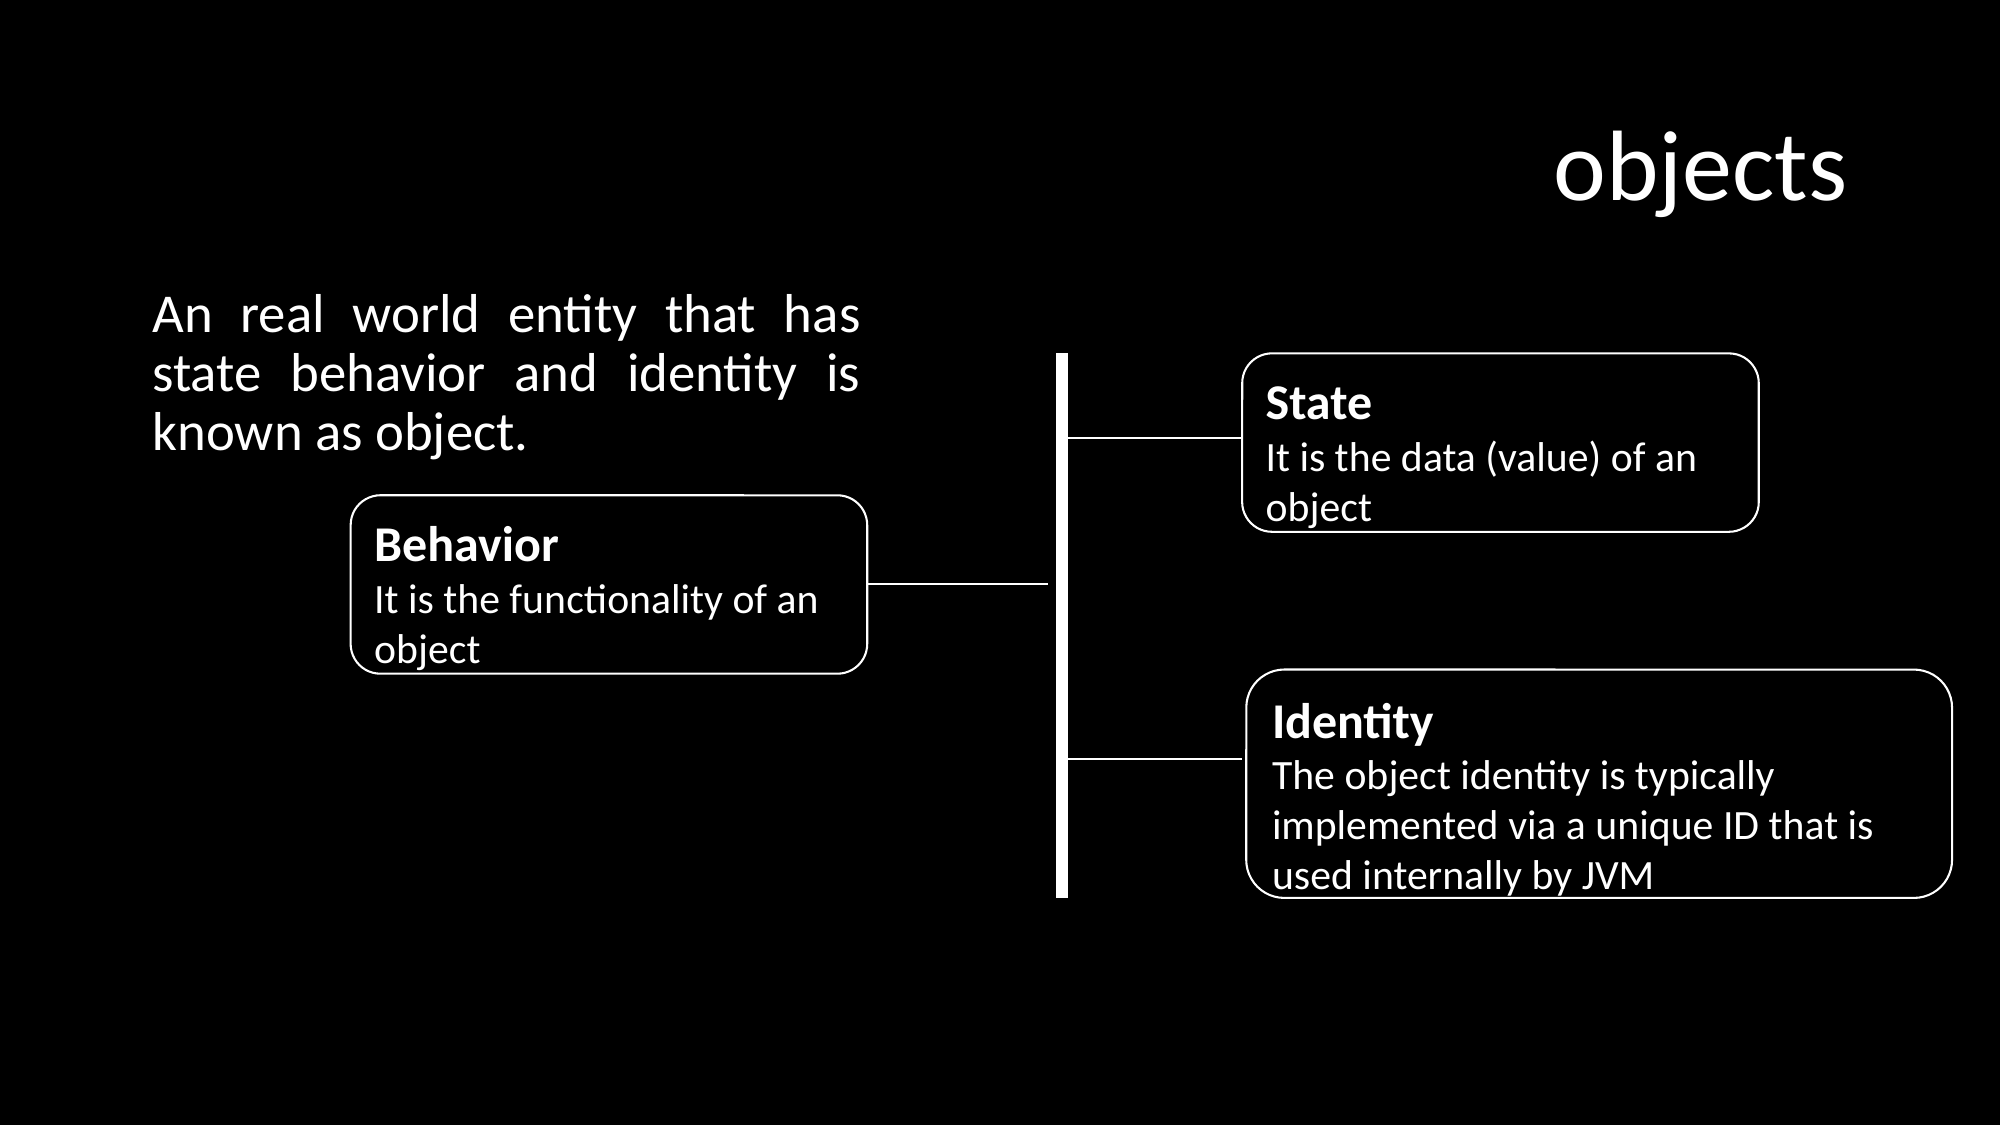

# objects
An real world entity that has state behavior and identity is known as object.

State
It is the data (value) of an object
Behavior
It is the functionality of an object
Identity
The object identity is typically implemented via a unique ID that is used internally by JVM